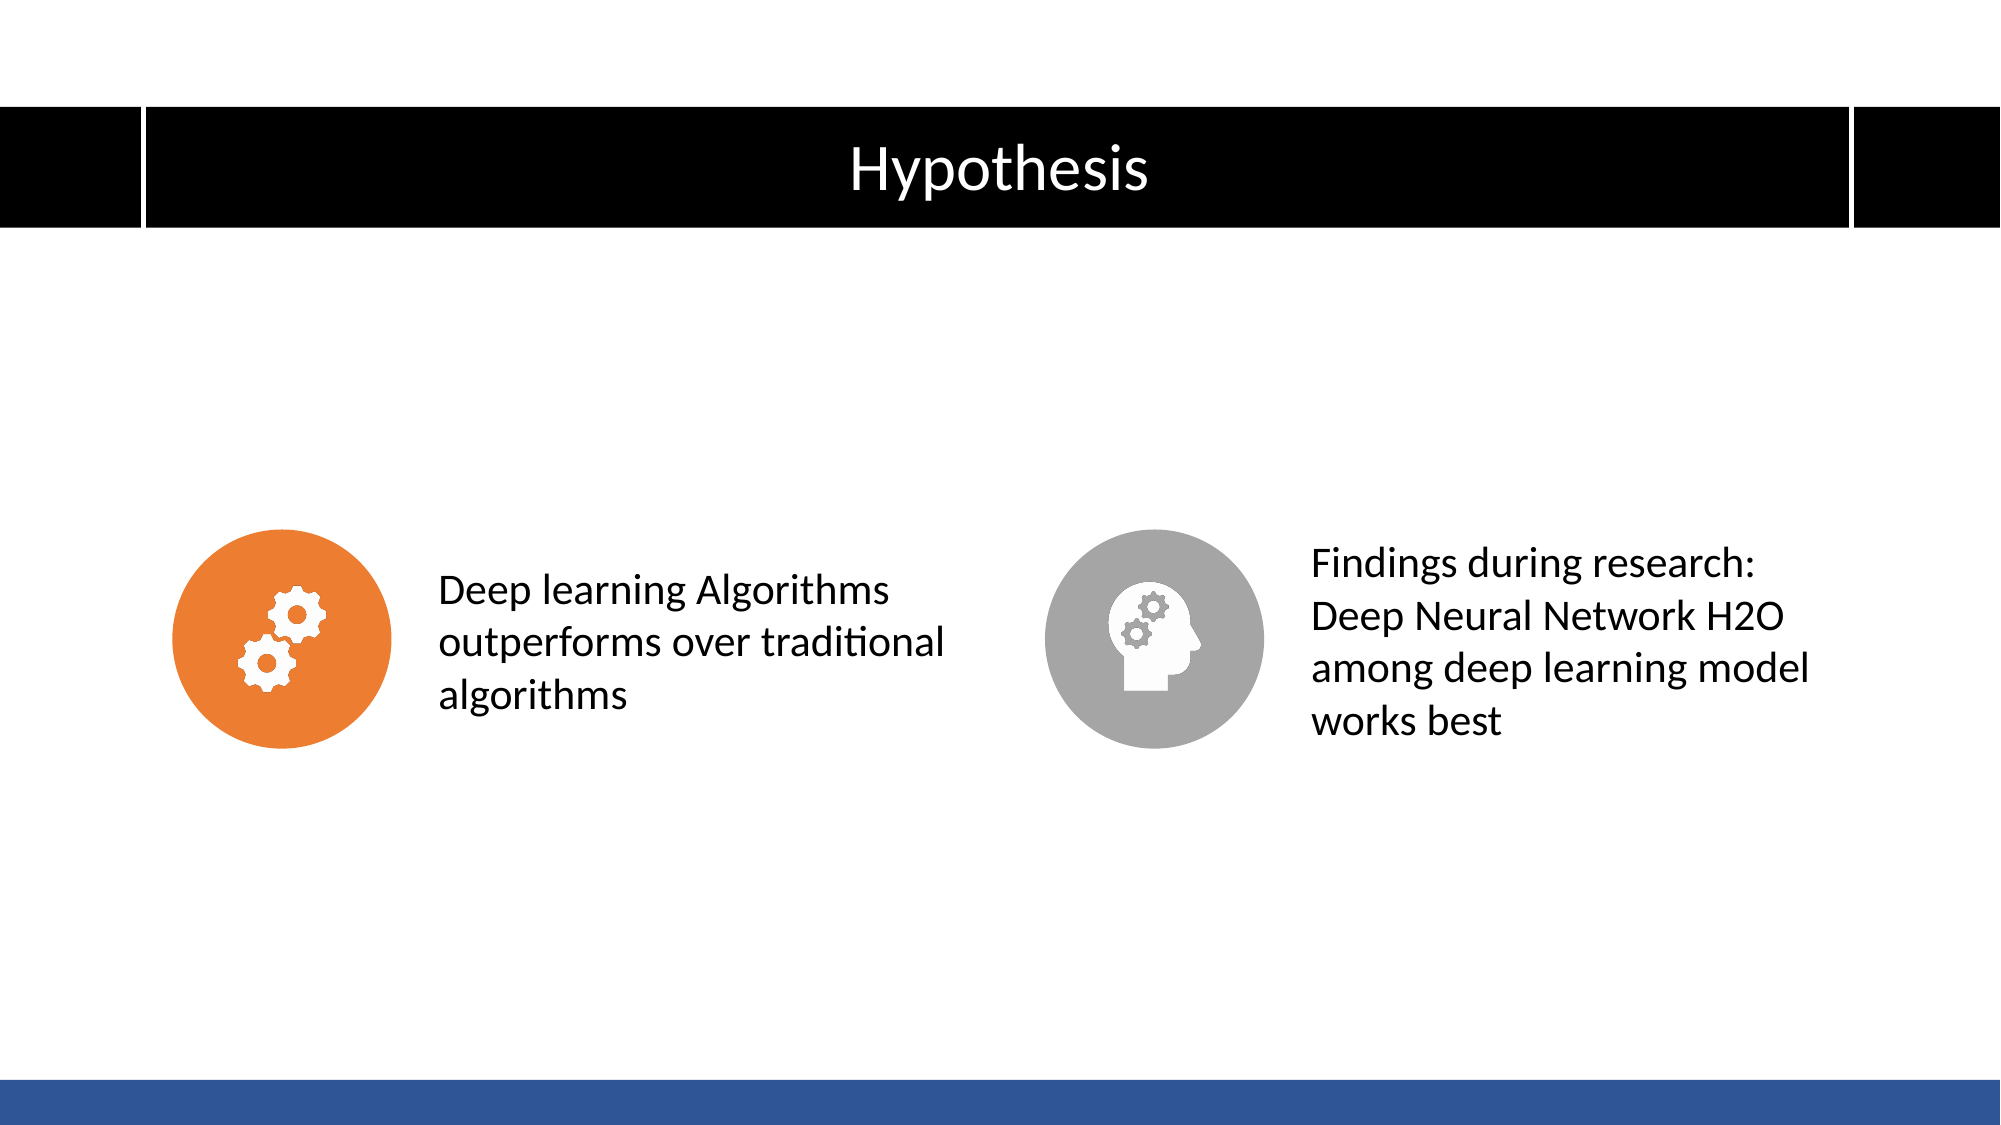

# Hypothesis
Deep learning Algorithms  outperforms over traditional algorithms
Findings during research: Deep Neural Network H2O among deep learning model works best